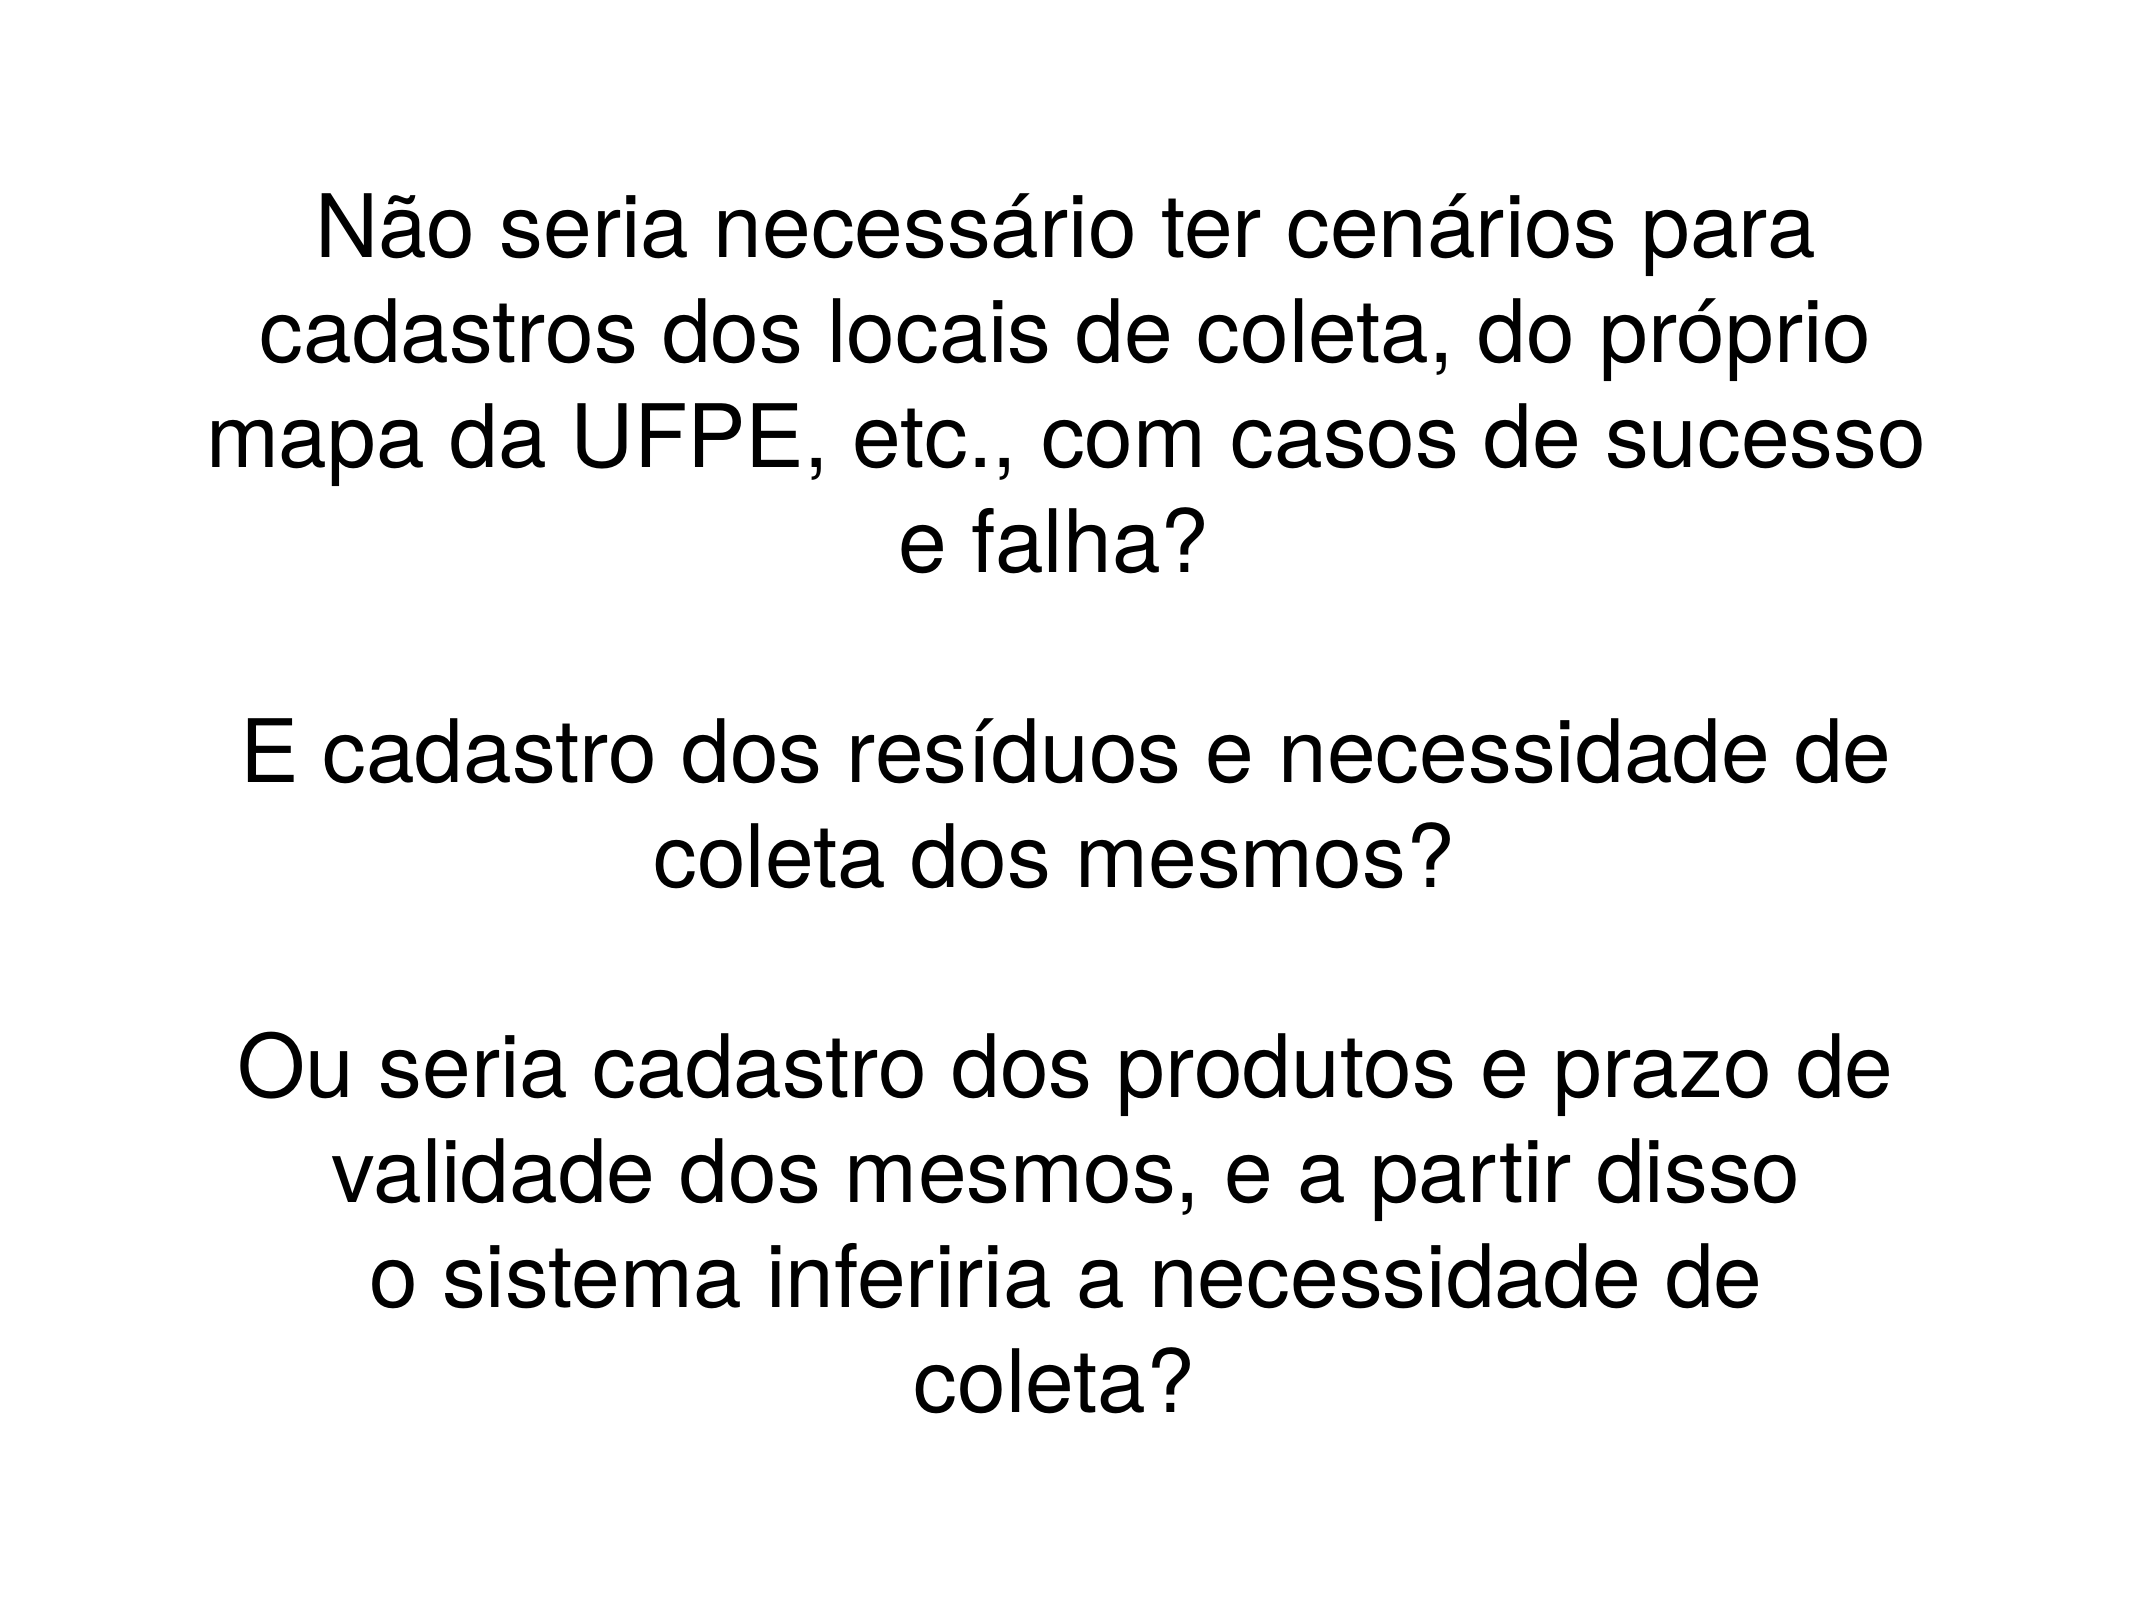

# Não seria necessário ter cenários para cadastros dos locais de coleta, do próprio mapa da UFPE, etc., com casos de sucesso e falha?

E cadastro dos resíduos e necessidade de coleta dos mesmos?

Ou seria cadastro dos produtos e prazo de validade dos mesmos, e a partir disso
o sistema inferiria a necessidade de coleta?